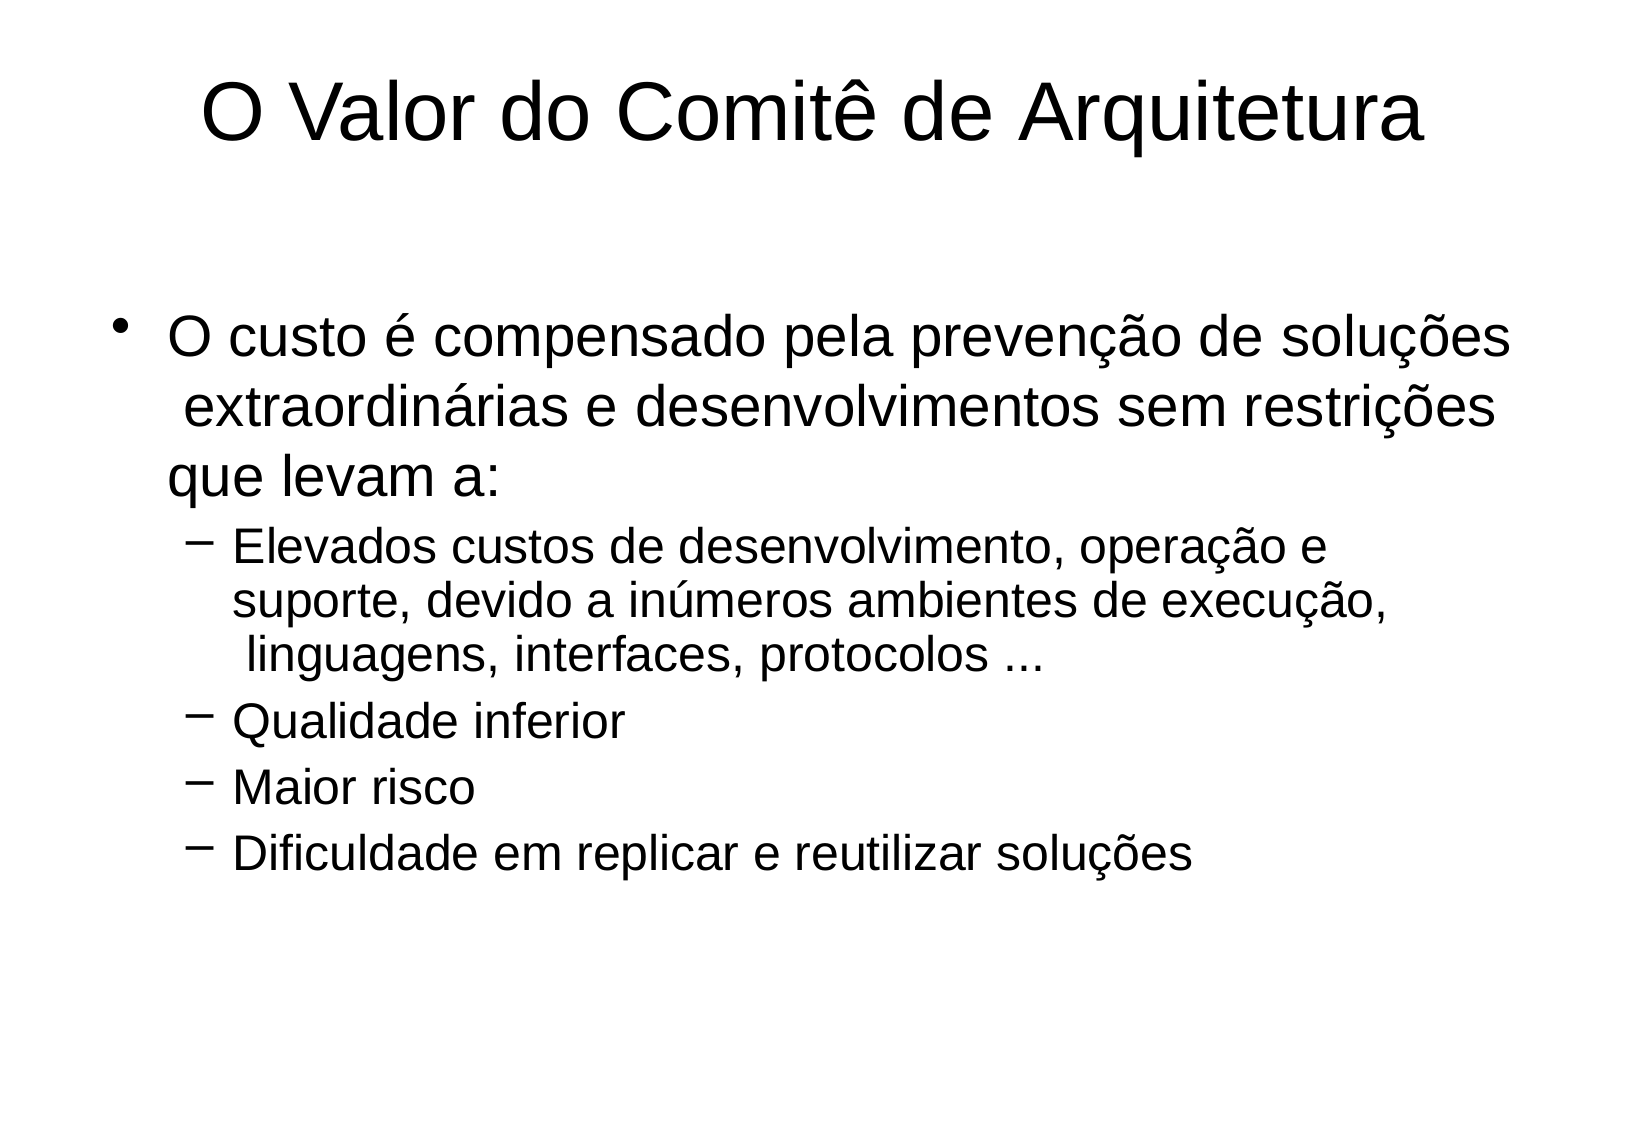

# O Valor do Comitê de Arquitetura
O custo é compensado pela prevenção de soluções  extraordinárias e desenvolvimentos sem restrições  que levam a:
Elevados custos de desenvolvimento, operação e  suporte, devido a inúmeros ambientes de execução,  linguagens, interfaces, protocolos ...
Qualidade inferior
Maior risco
Dificuldade em replicar e reutilizar soluções